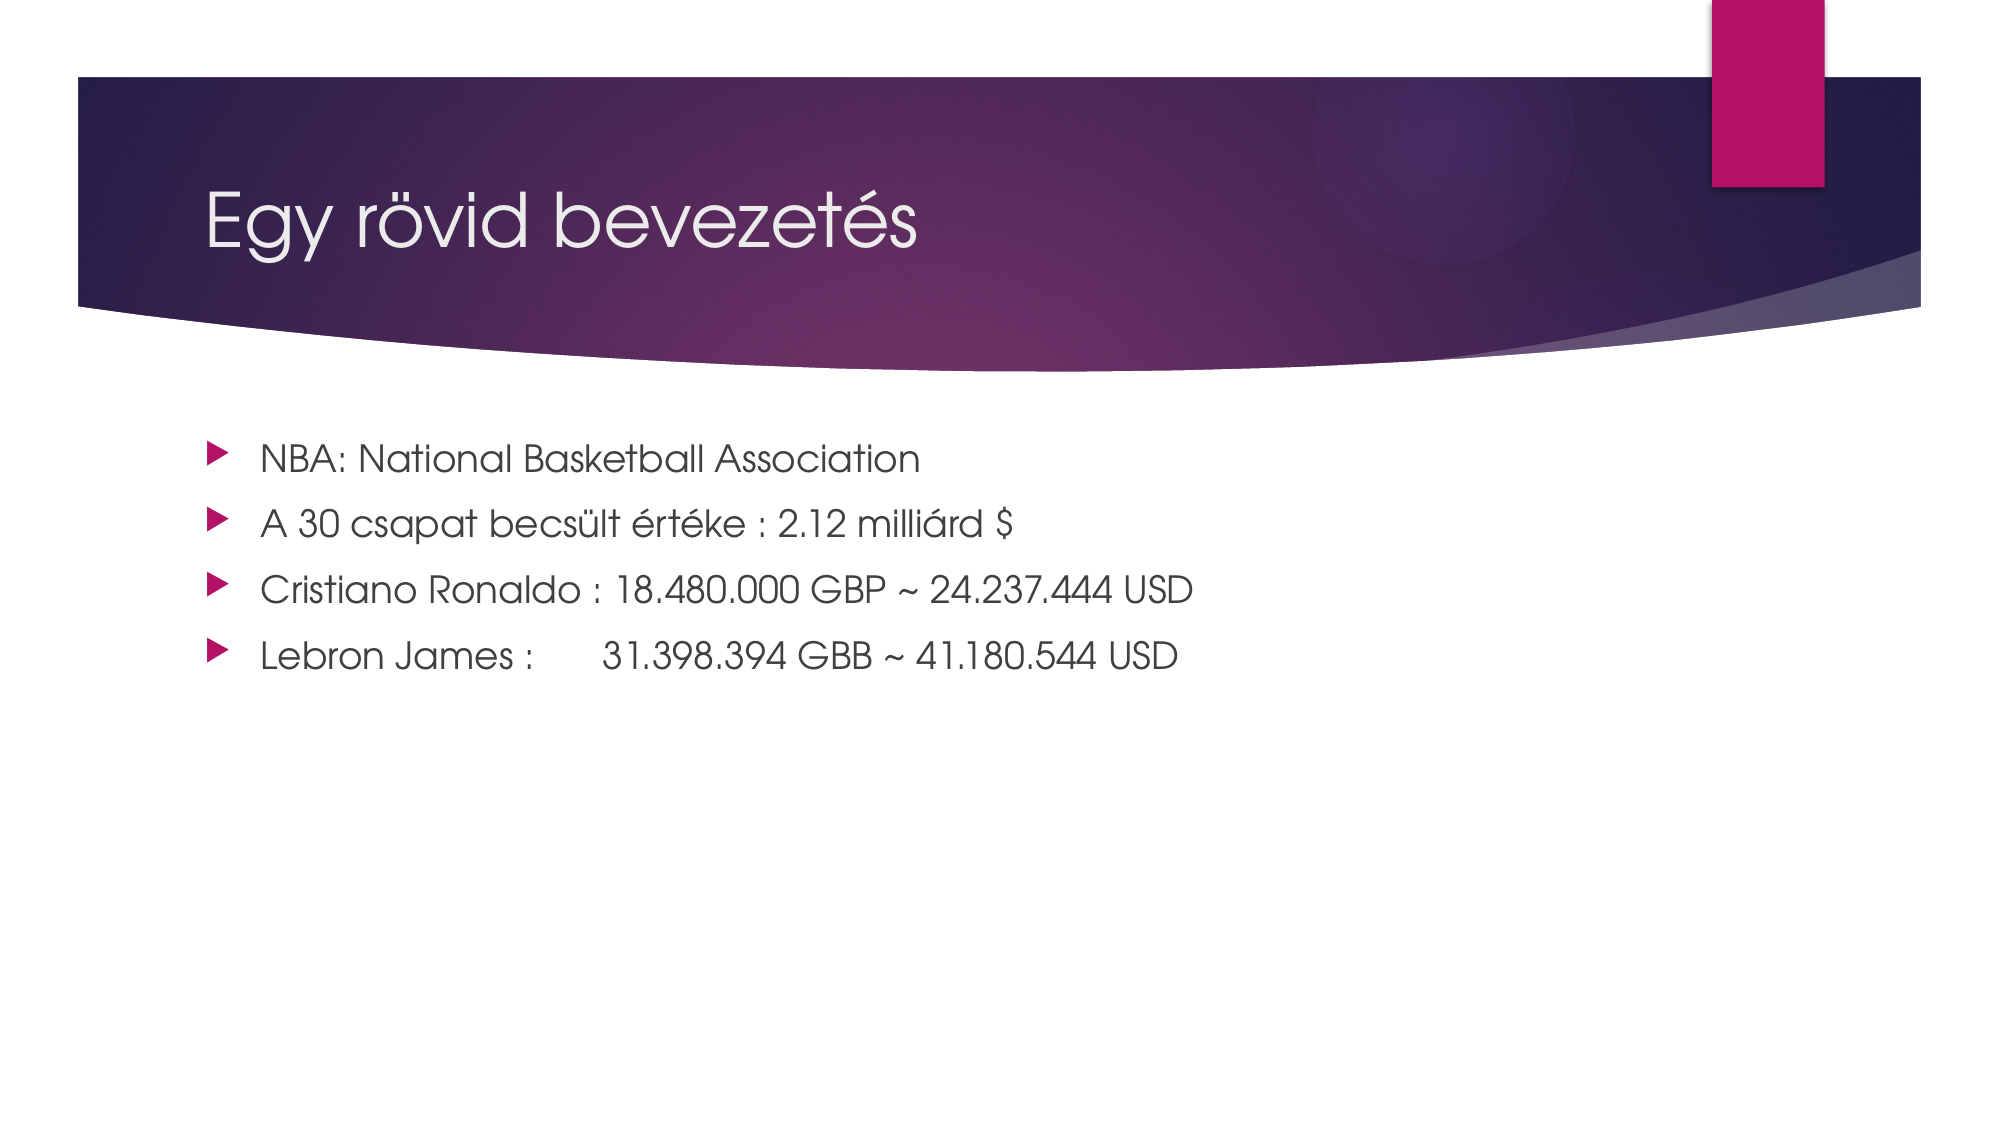

# Egy rövid bevezetés
NBA: National Basketball Association
A 30 csapat becsült értéke : 2.12 milliárd $
Cristiano Ronaldo : 18.480.000 GBP ~ 24.237.444 USD
Lebron James :	    31.398.394 GBB ~ 41.180.544 USD